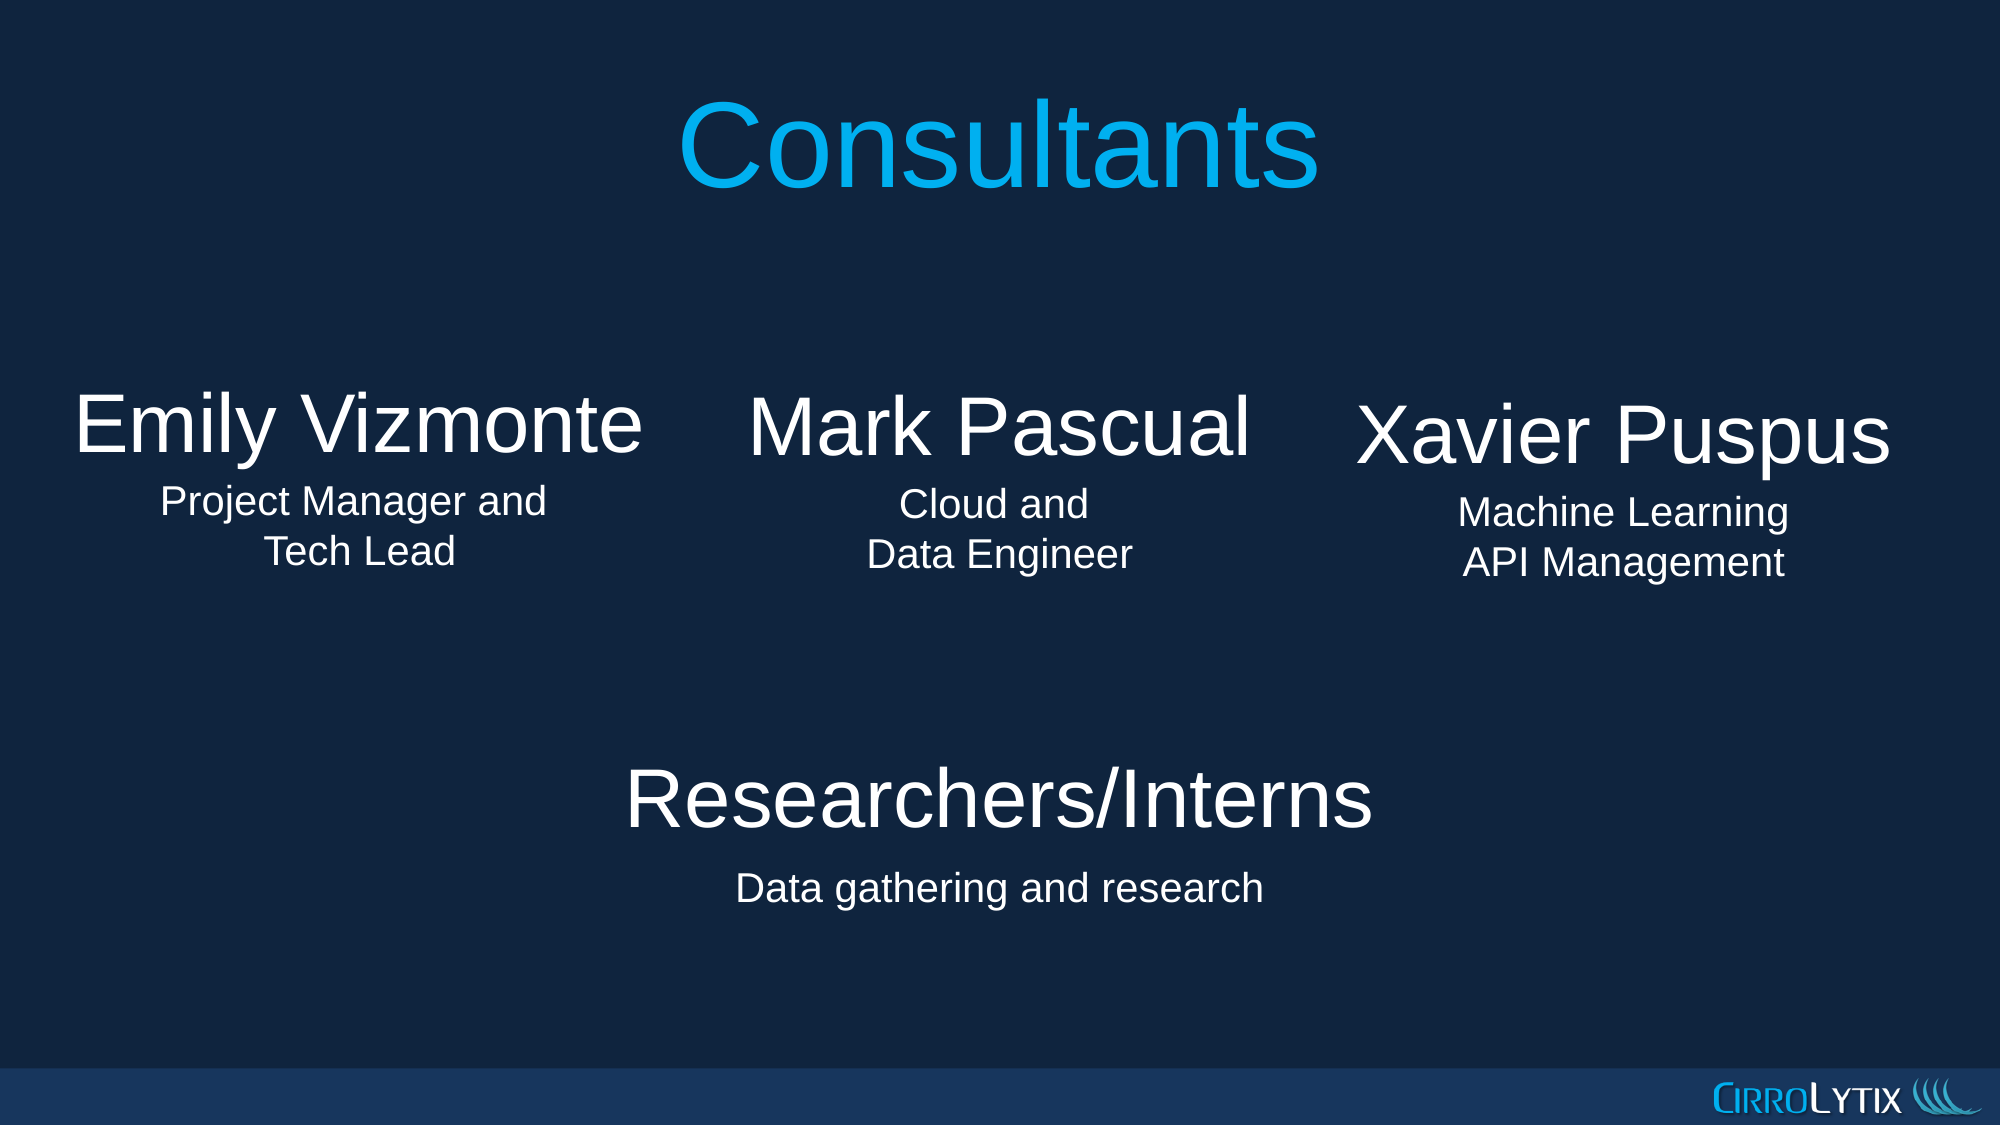

# Consultants
Emily Vizmonte
Mark Pascual
Xavier Puspus
Project Manager and
Tech Lead
Cloud and
Data Engineer
Machine Learning
API Management
Researchers/Interns
Data gathering and research